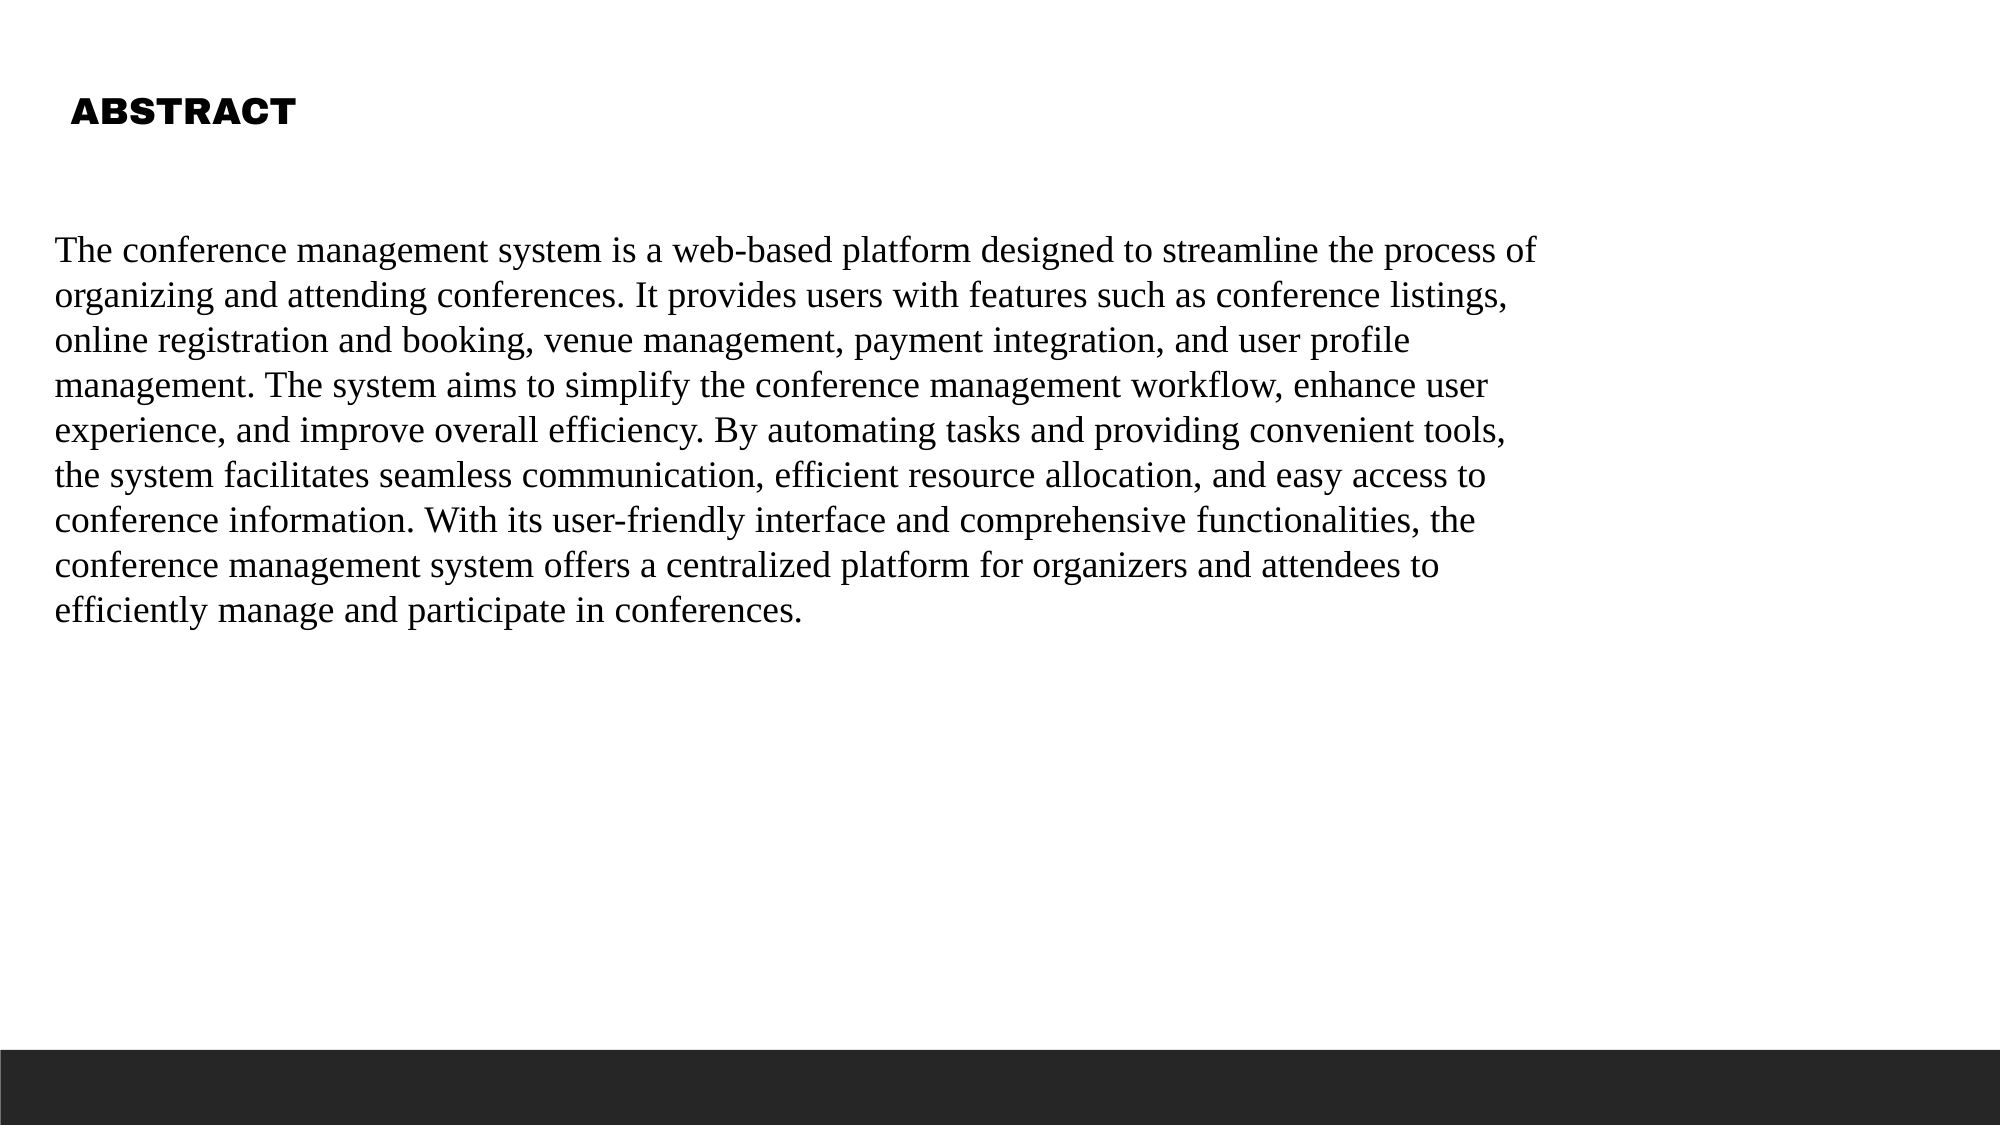

ABSTRACT
The conference management system is a web-based platform designed to streamline the process of organizing and attending conferences. It provides users with features such as conference listings, online registration and booking, venue management, payment integration, and user profile management. The system aims to simplify the conference management workflow, enhance user experience, and improve overall efficiency. By automating tasks and providing convenient tools, the system facilitates seamless communication, efficient resource allocation, and easy access to conference information. With its user-friendly interface and comprehensive functionalities, the conference management system offers a centralized platform for organizers and attendees to efficiently manage and participate in conferences.